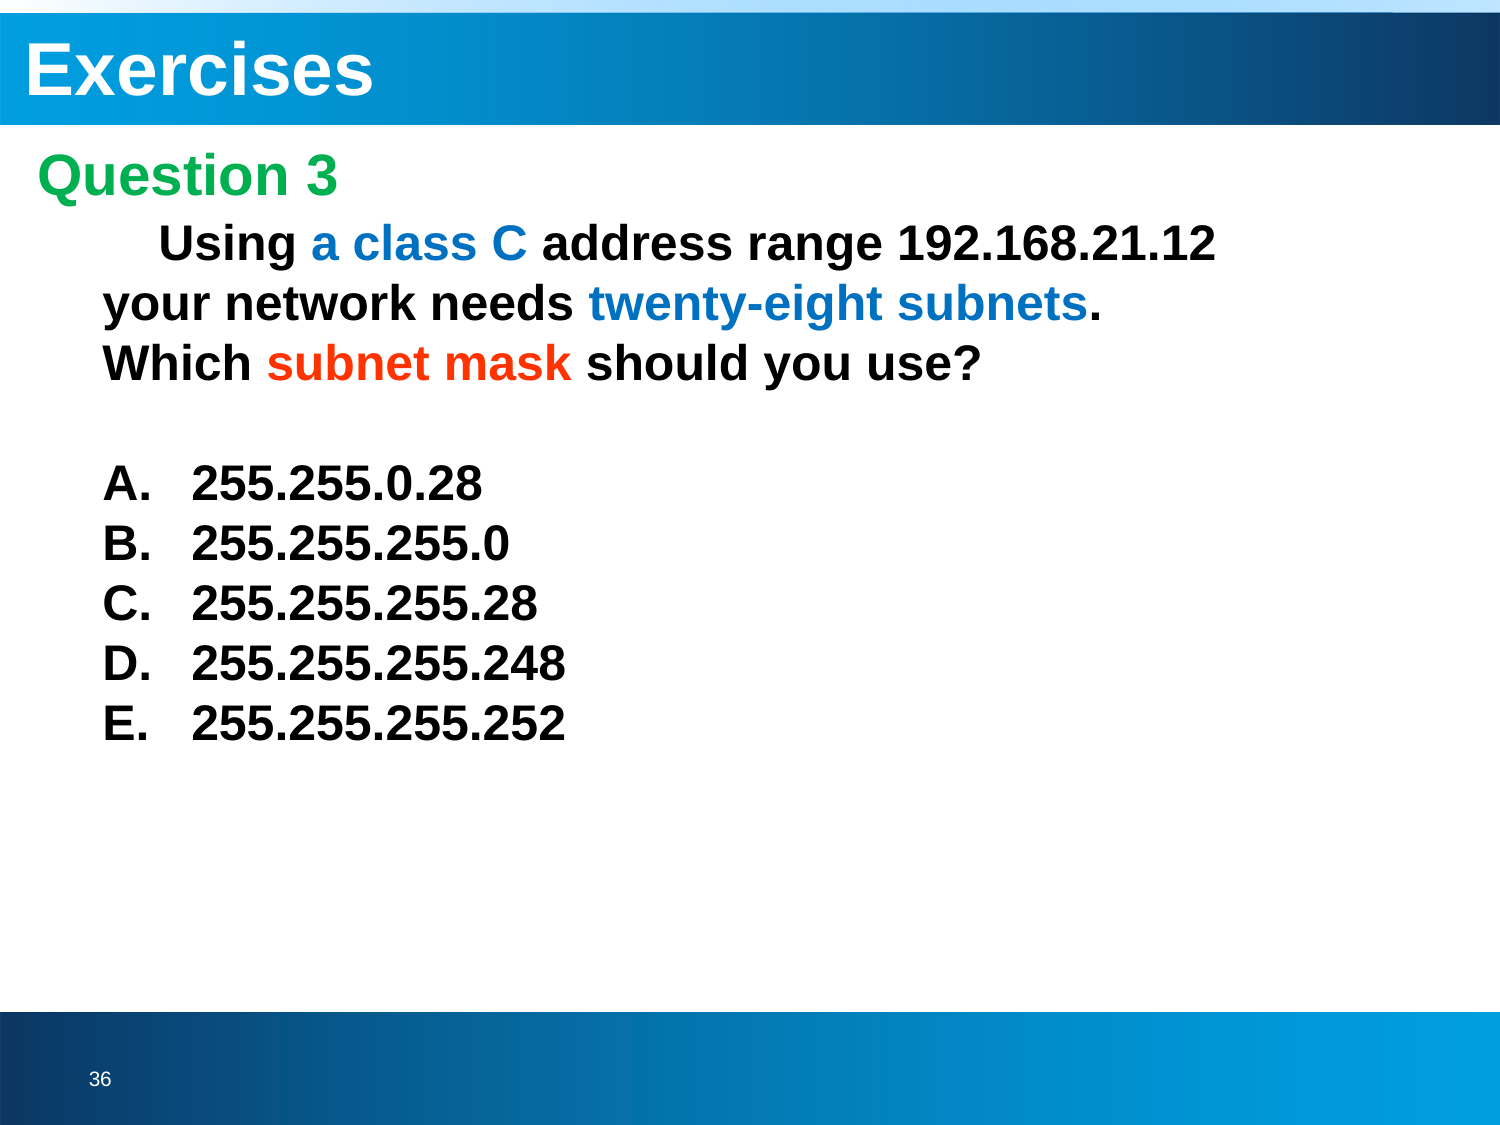

Exercises
# Question 3

    Using a class C address range 192.168.21.12
your network needs twenty-eight subnets.
Which subnet mask should you use?

 255.255.0.28
 255.255.255.0
 255.255.255.28
 255.255.255.248
 255.255.255.252